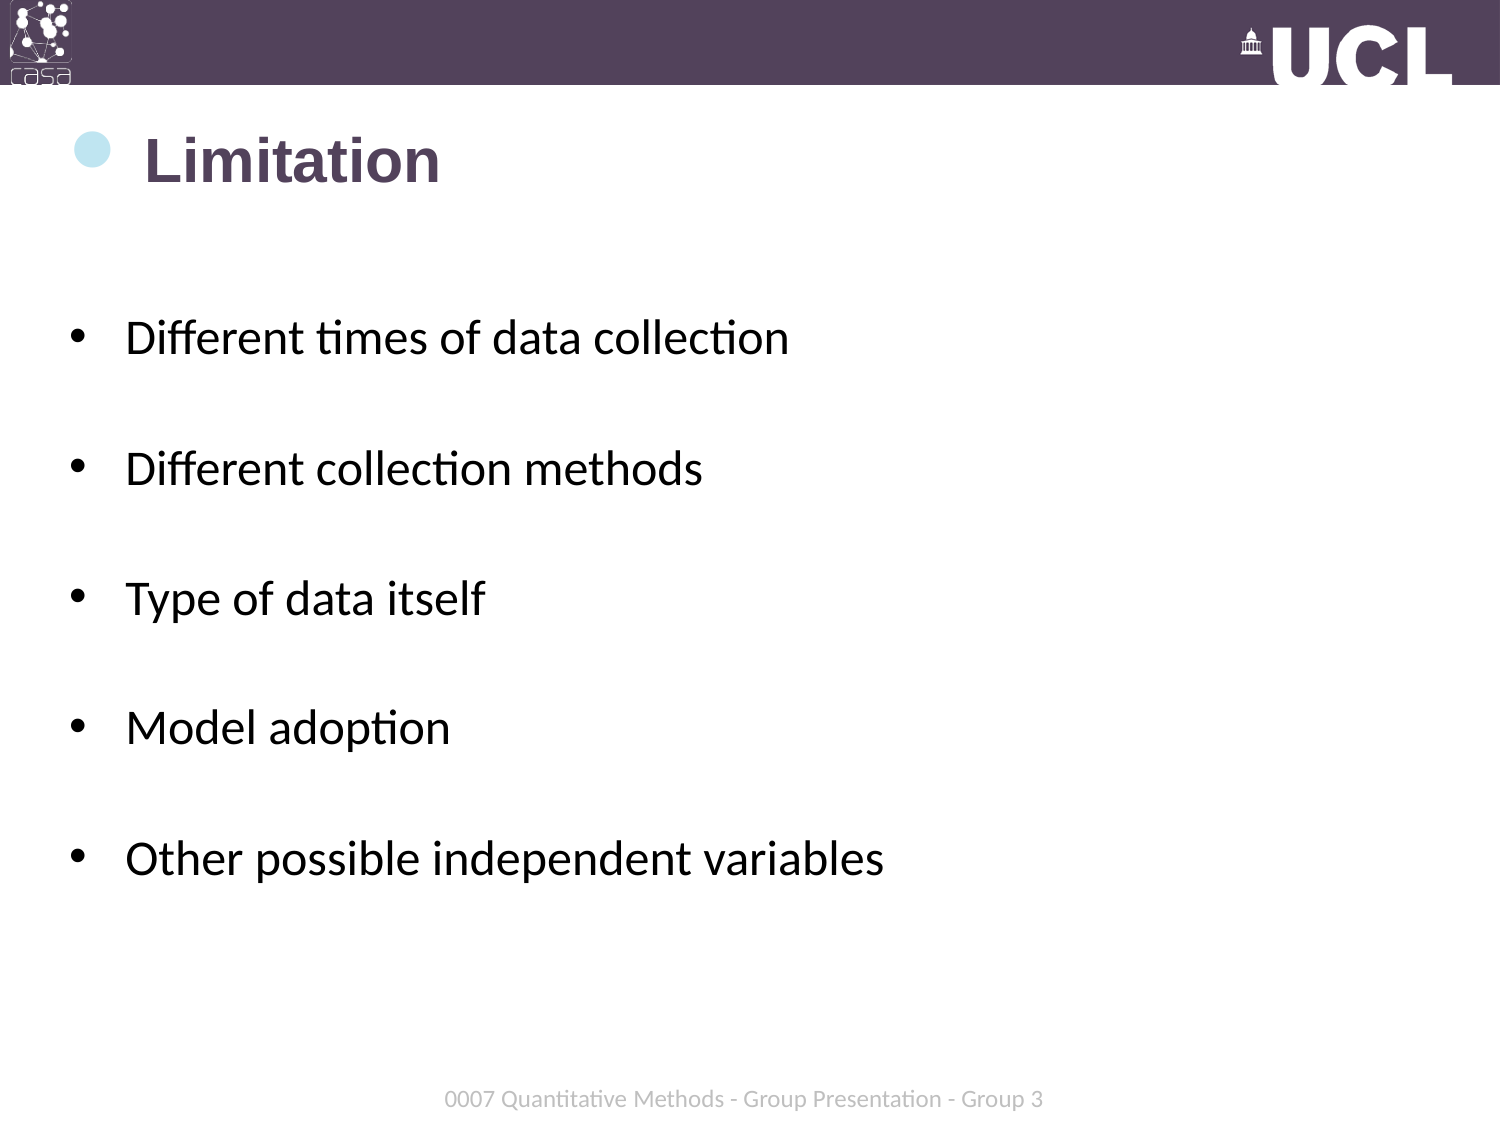

# Limitation
Different times of data collection
Different collection methods
Type of data itself
Model adoption
Other possible independent variables